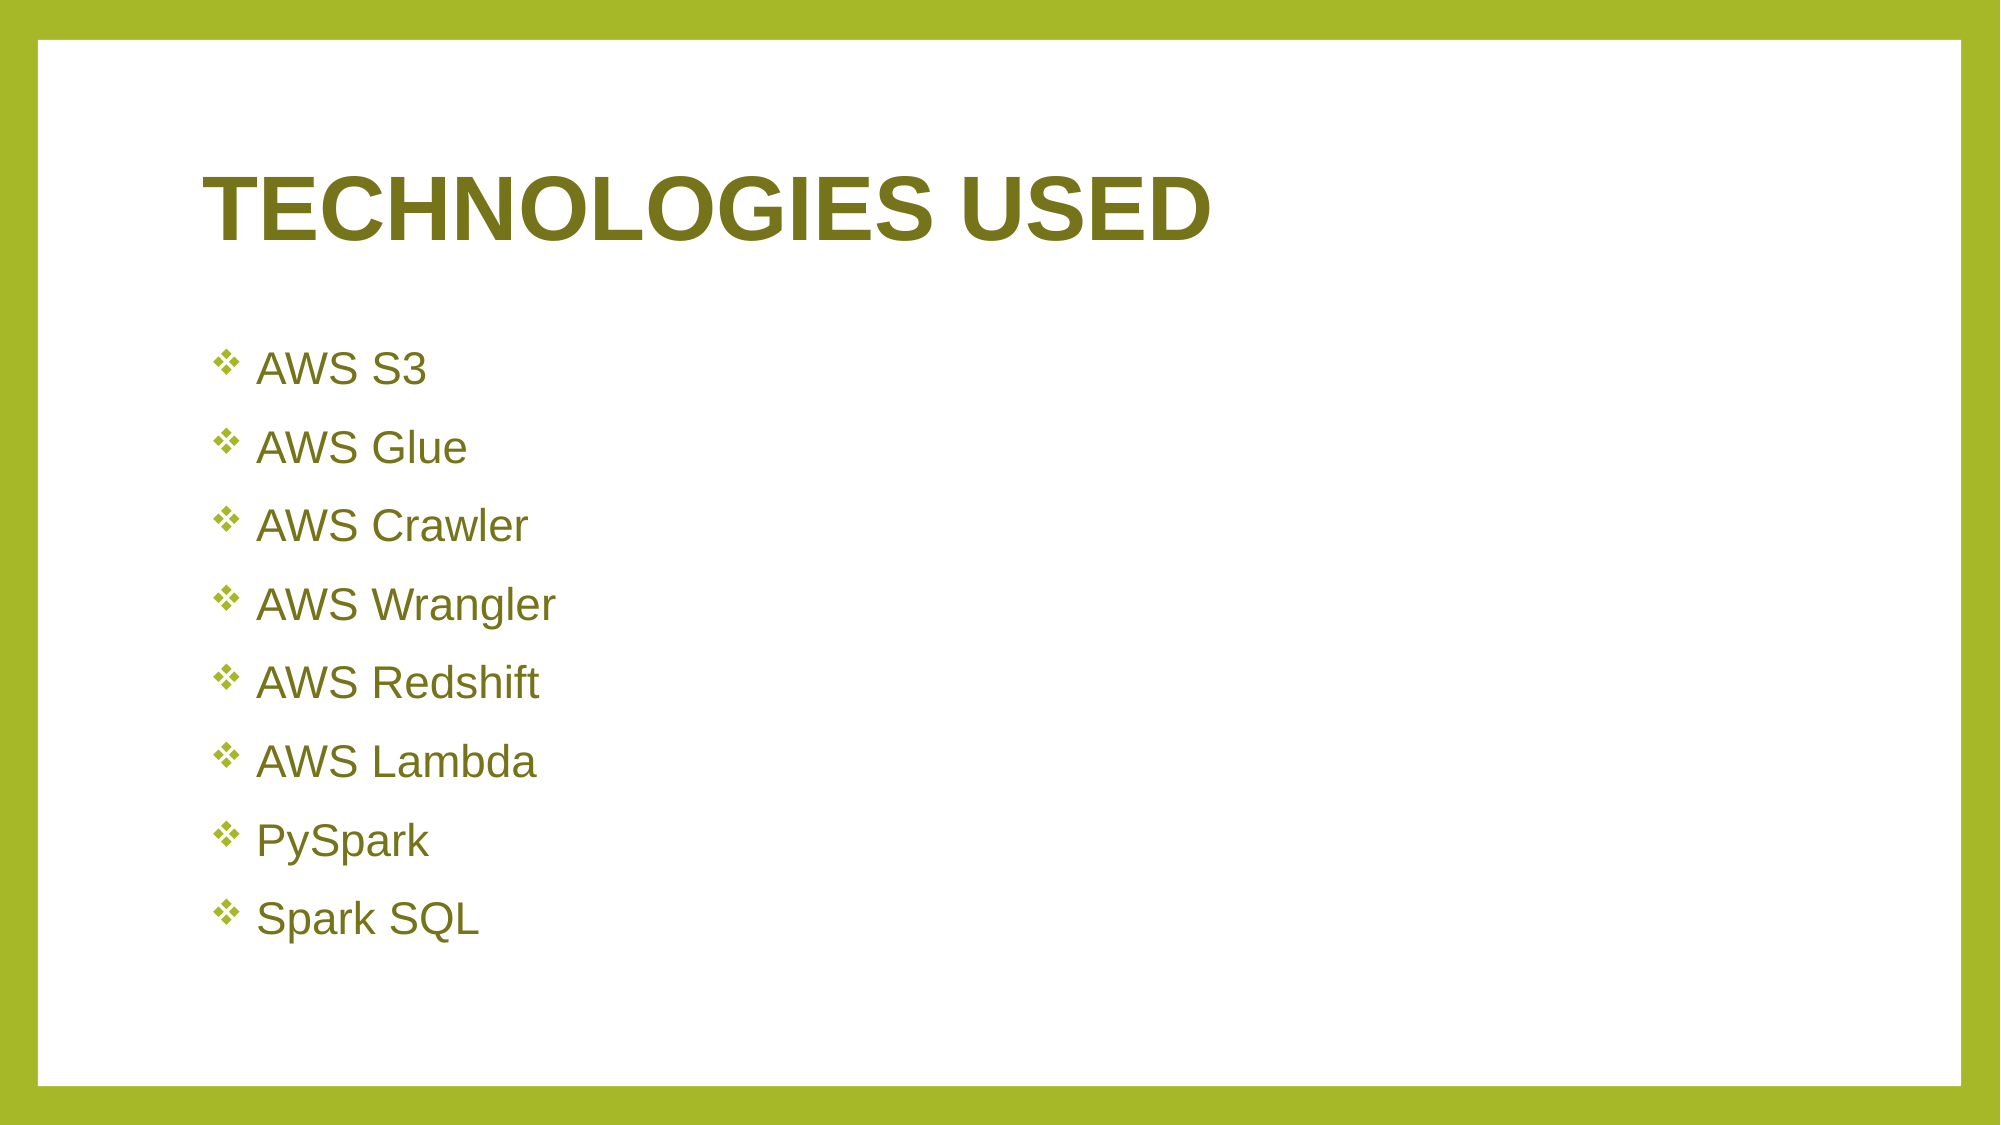

# TECHNOLOGIES USED
 AWS S3
 AWS Glue
 AWS Crawler
 AWS Wrangler
 AWS Redshift
 AWS Lambda
 PySpark
 Spark SQL